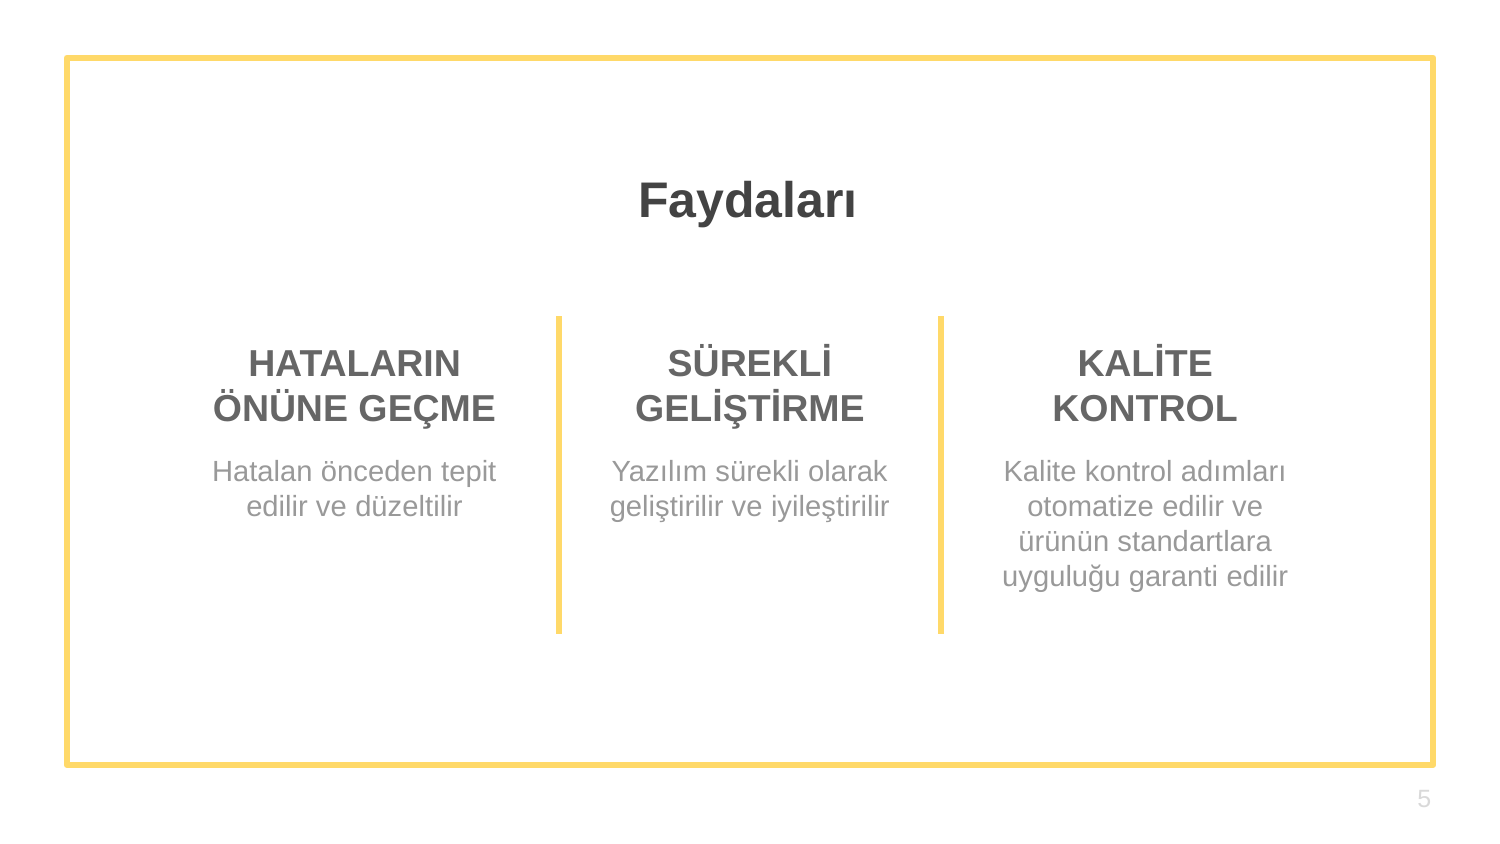

# Faydaları
HATALARIN ÖNÜNE GEÇME
SÜREKLİ GELİŞTİRME
KALİTE KONTROL
Hatalan önceden tepit edilir ve düzeltilir
Yazılım sürekli olarak geliştirilir ve iyileştirilir
Kalite kontrol adımları otomatize edilir ve ürünün standartlara uyguluğu garanti edilir
5